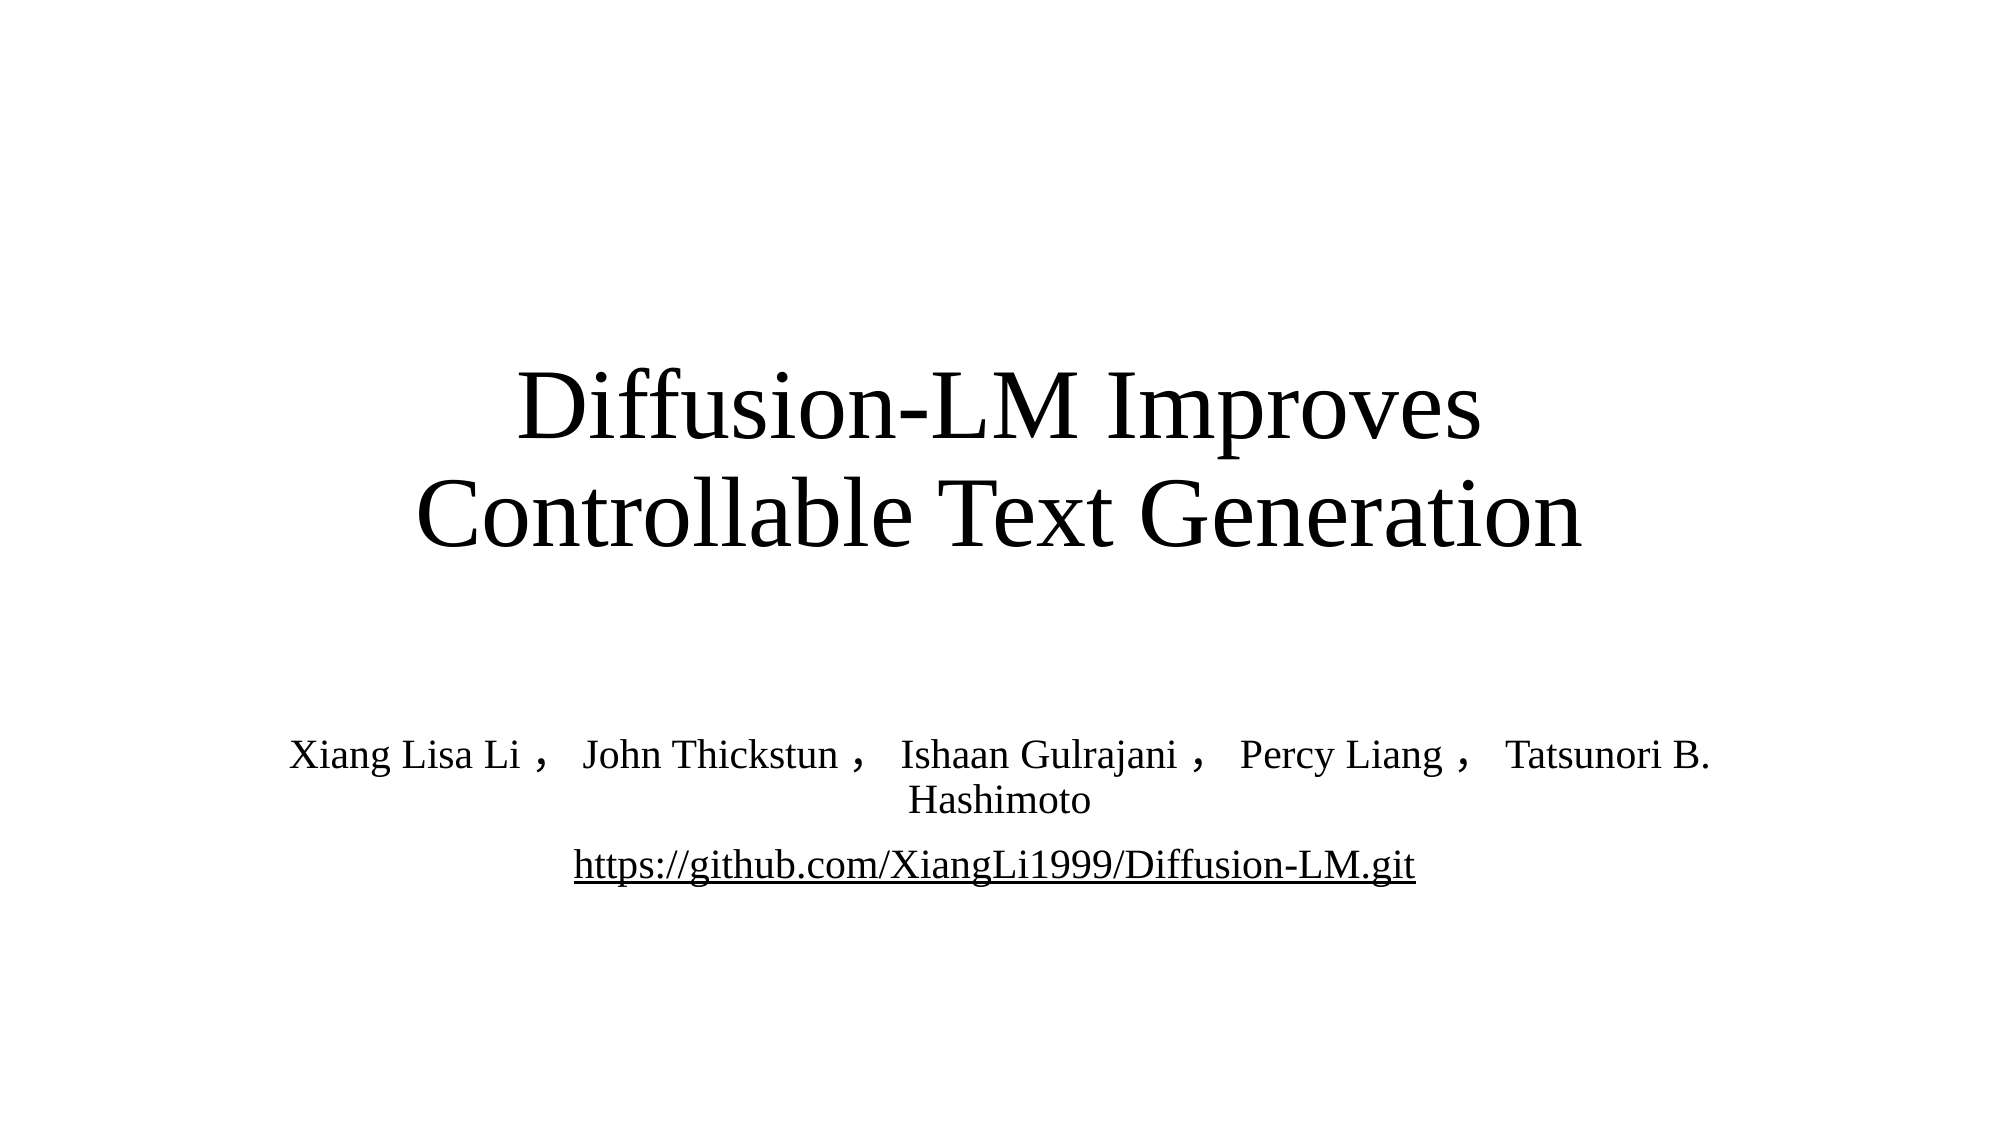

# Diffusion-LM Improves Controllable Text Generation
Xiang Lisa Li，John Thickstun，Ishaan Gulrajani，Percy Liang，Tatsunori B. Hashimoto
https://github.com/XiangLi1999/Diffusion-LM.git